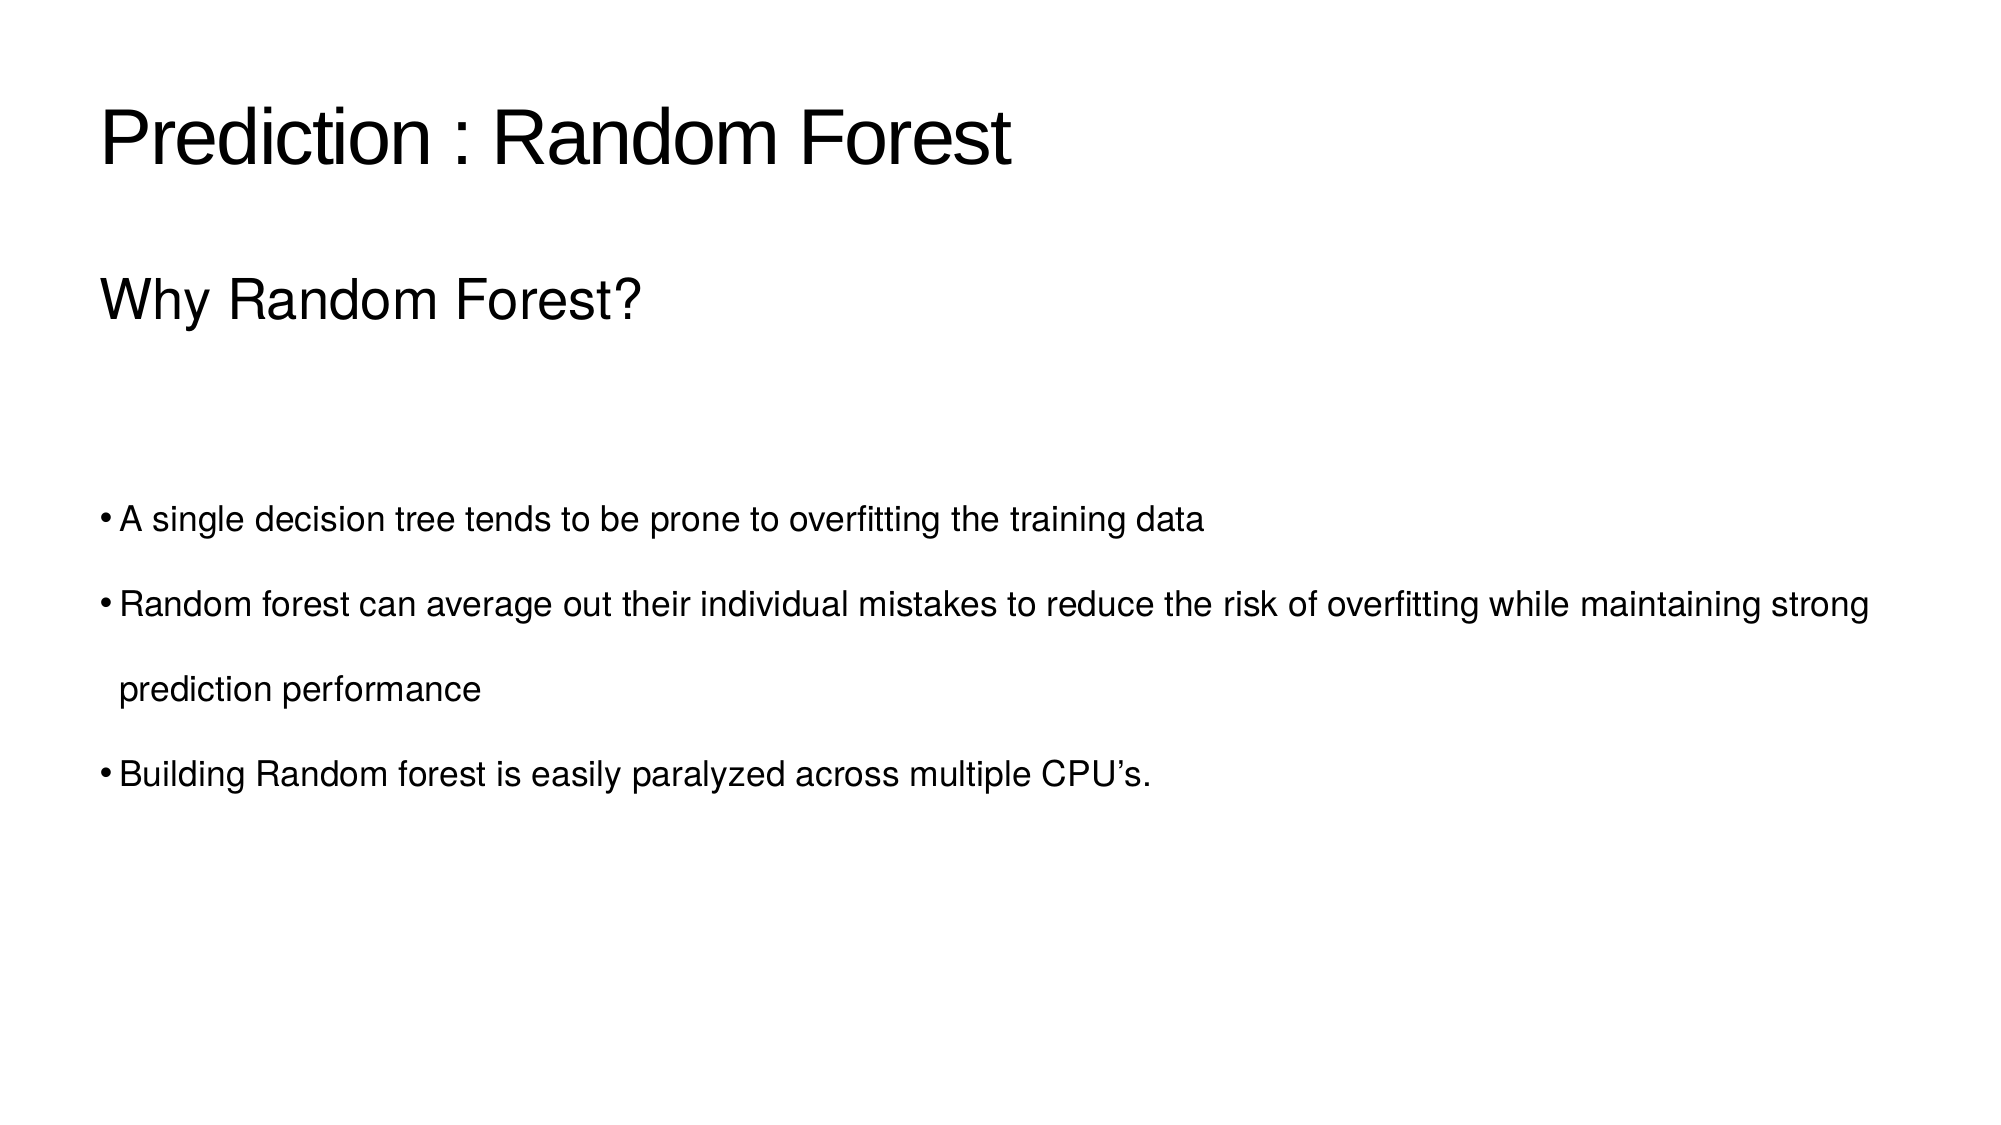

# Prediction : Random Forest
Why Random Forest?

A single decision tree tends to be prone to overfitting the training data
Random forest can average out their individual mistakes to reduce the risk of overfitting while maintaining strong prediction performance
Building Random forest is easily paralyzed across multiple CPU’s.